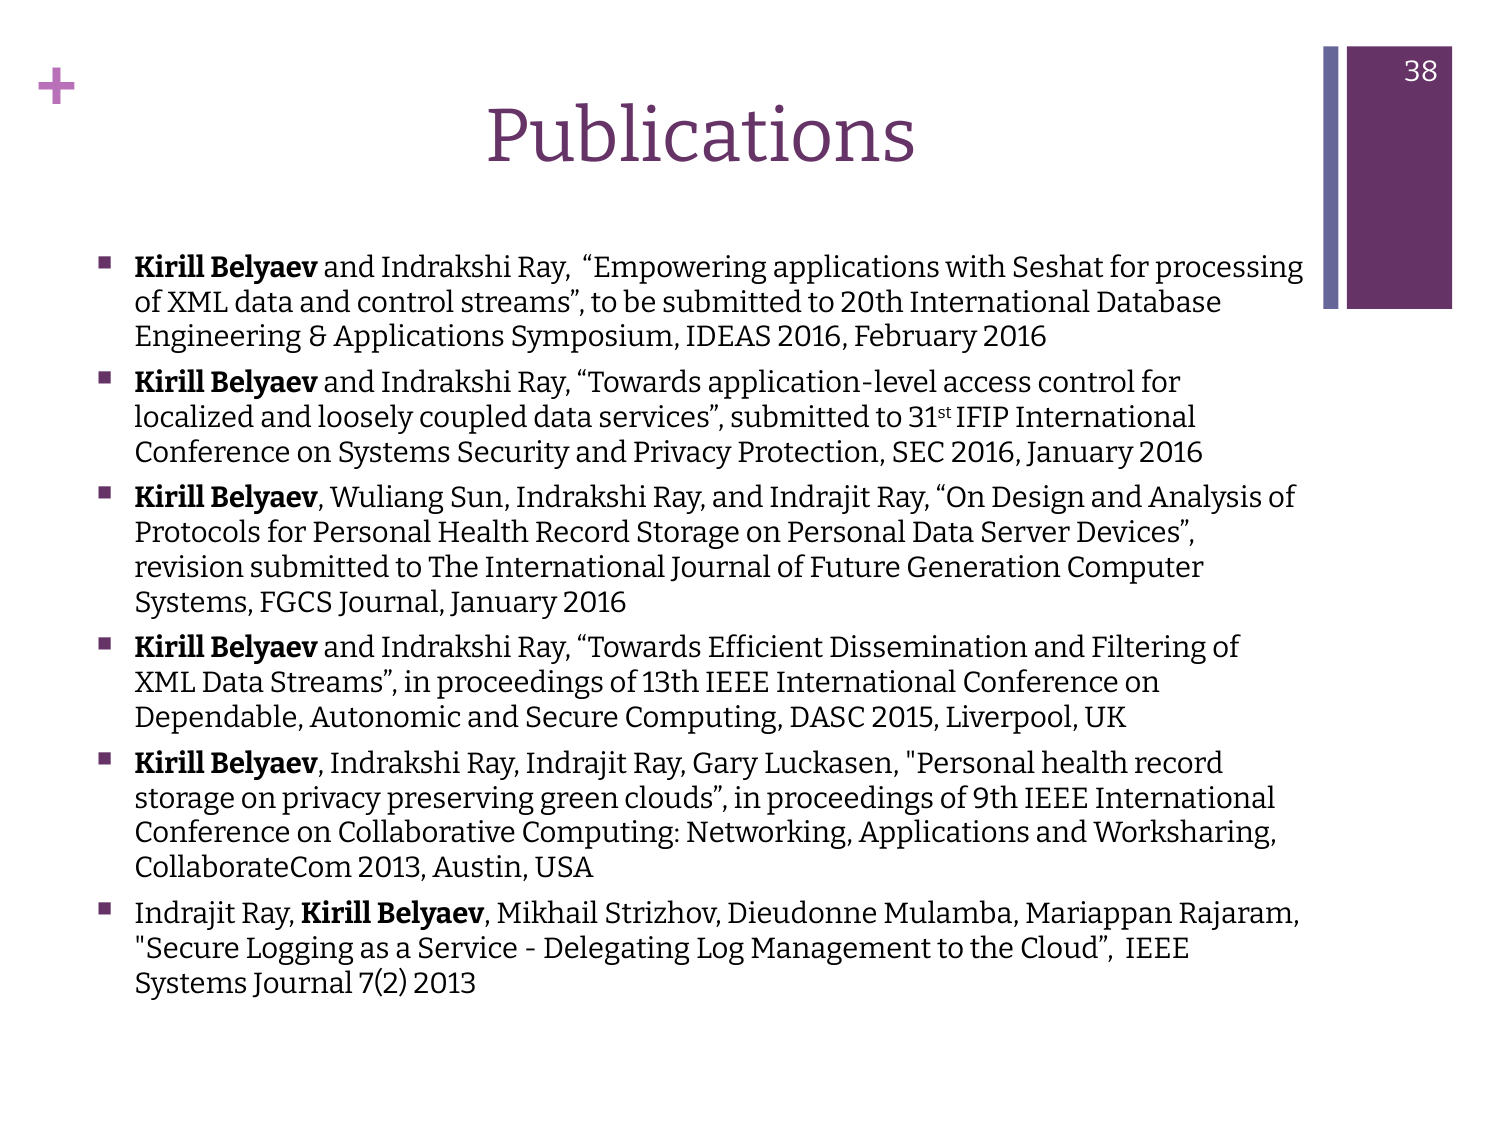

38
# Publications
Kirill Belyaev and Indrakshi Ray,  “Empowering applications with Seshat for processing of XML data and control streams”, to be submitted to 20th International Database Engineering & Applications Symposium, IDEAS 2016, February 2016
Kirill Belyaev and Indrakshi Ray, “Towards application-level access control for localized and loosely coupled data services”, submitted to 31st IFIP International Conference on Systems Security and Privacy Protection, SEC 2016, January 2016
Kirill Belyaev, Wuliang Sun, Indrakshi Ray, and Indrajit Ray, “On Design and Analysis of Protocols for Personal Health Record Storage on Personal Data Server Devices”, revision submitted to The International Journal of Future Generation Computer Systems, FGCS Journal, January 2016
Kirill Belyaev and Indrakshi Ray, “Towards Efficient Dissemination and Filtering of XML Data Streams”, in proceedings of 13th IEEE International Conference on Dependable, Autonomic and Secure Computing, DASC 2015, Liverpool, UK
Kirill Belyaev, Indrakshi Ray, Indrajit Ray, Gary Luckasen, "Personal health record storage on privacy preserving green clouds”, in proceedings of 9th IEEE International Conference on Collaborative Computing: Networking, Applications and Worksharing, CollaborateCom 2013, Austin, USA
Indrajit Ray, Kirill Belyaev, Mikhail Strizhov, Dieudonne Mulamba, Mariappan Rajaram, "Secure Logging as a Service - Delegating Log Management to the Cloud”,  IEEE Systems Journal 7(2) 2013